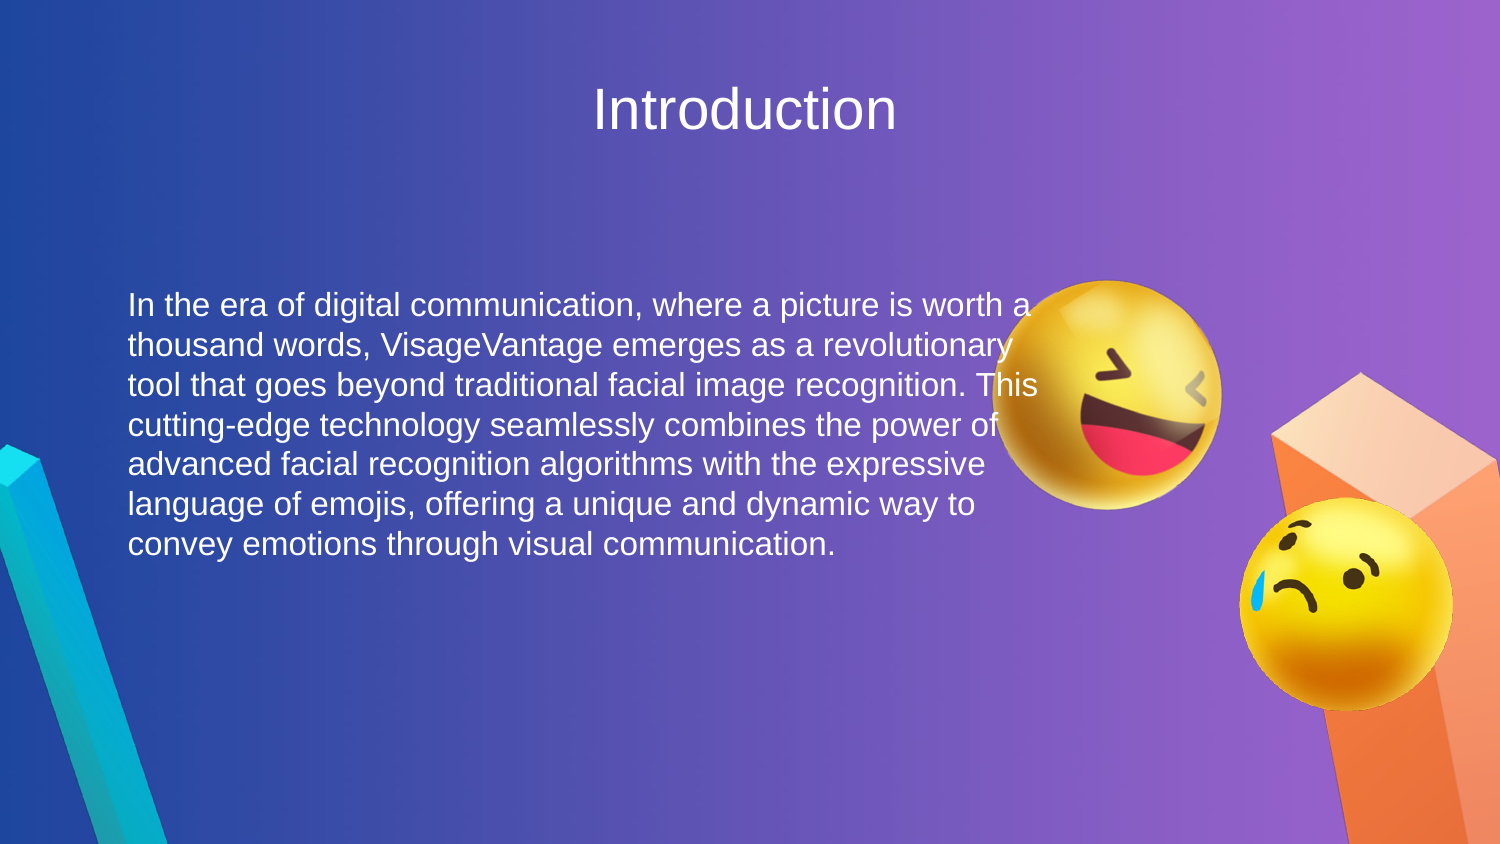

# Introduction
In the era of digital communication, where a picture is worth a thousand words, VisageVantage emerges as a revolutionary tool that goes beyond traditional facial image recognition. This cutting-edge technology seamlessly combines the power of advanced facial recognition algorithms with the expressive language of emojis, offering a unique and dynamic way to convey emotions through visual communication.